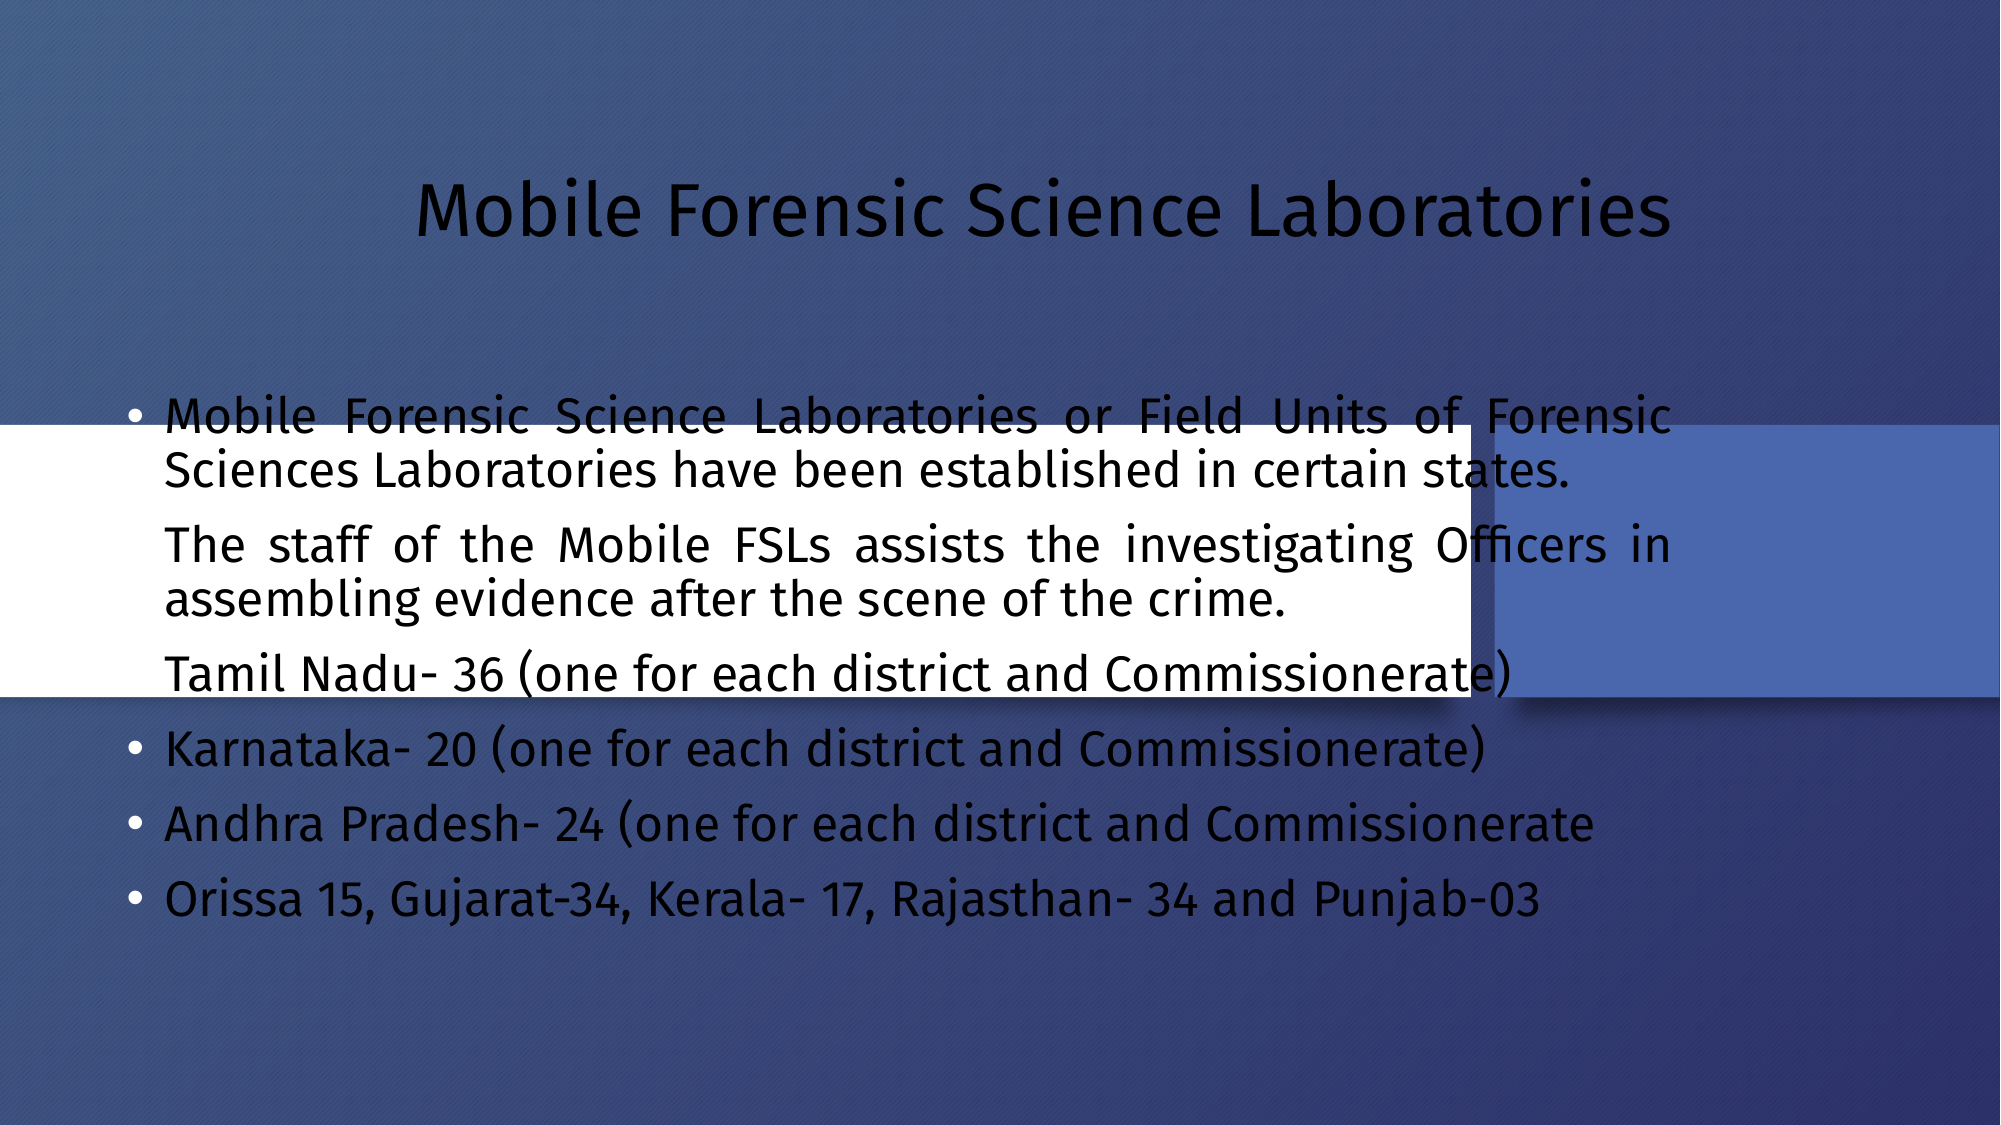

# Mobile Forensic Science Laboratories
Mobile Forensic Science Laboratories or Field Units of Forensic Sciences Laboratories have been established in certain states.
The staff of the Mobile FSLs assists the investigating Officers in assembling evidence after the scene of the crime.
Tamil Nadu- 36 (one for each district and Commissionerate)
Karnataka- 20 (one for each district and Commissionerate)
Andhra Pradesh- 24 (one for each district and Commissionerate
Orissa 15, Gujarat-34, Kerala- 17, Rajasthan- 34 and Punjab-03